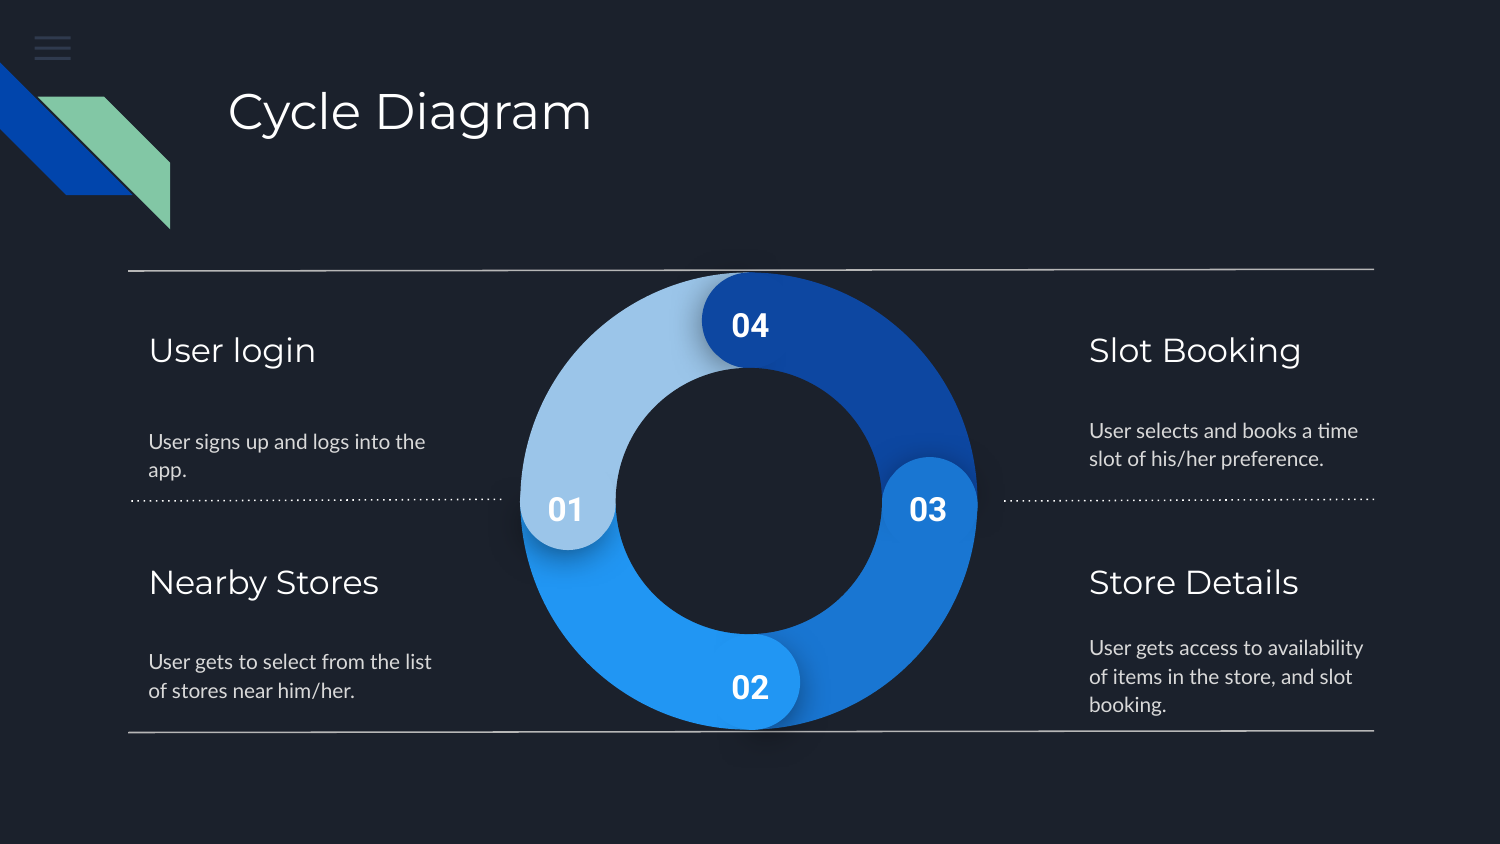

# Cycle Diagram

04
User login
Slot Booking

User selects and books a time slot of his/her preference.
User signs up and logs into the app.

01
03
Nearby Stores
Store Details
User gets to select from the list of stores near him/her.
User gets access to availability of items in the store, and slot booking.

02